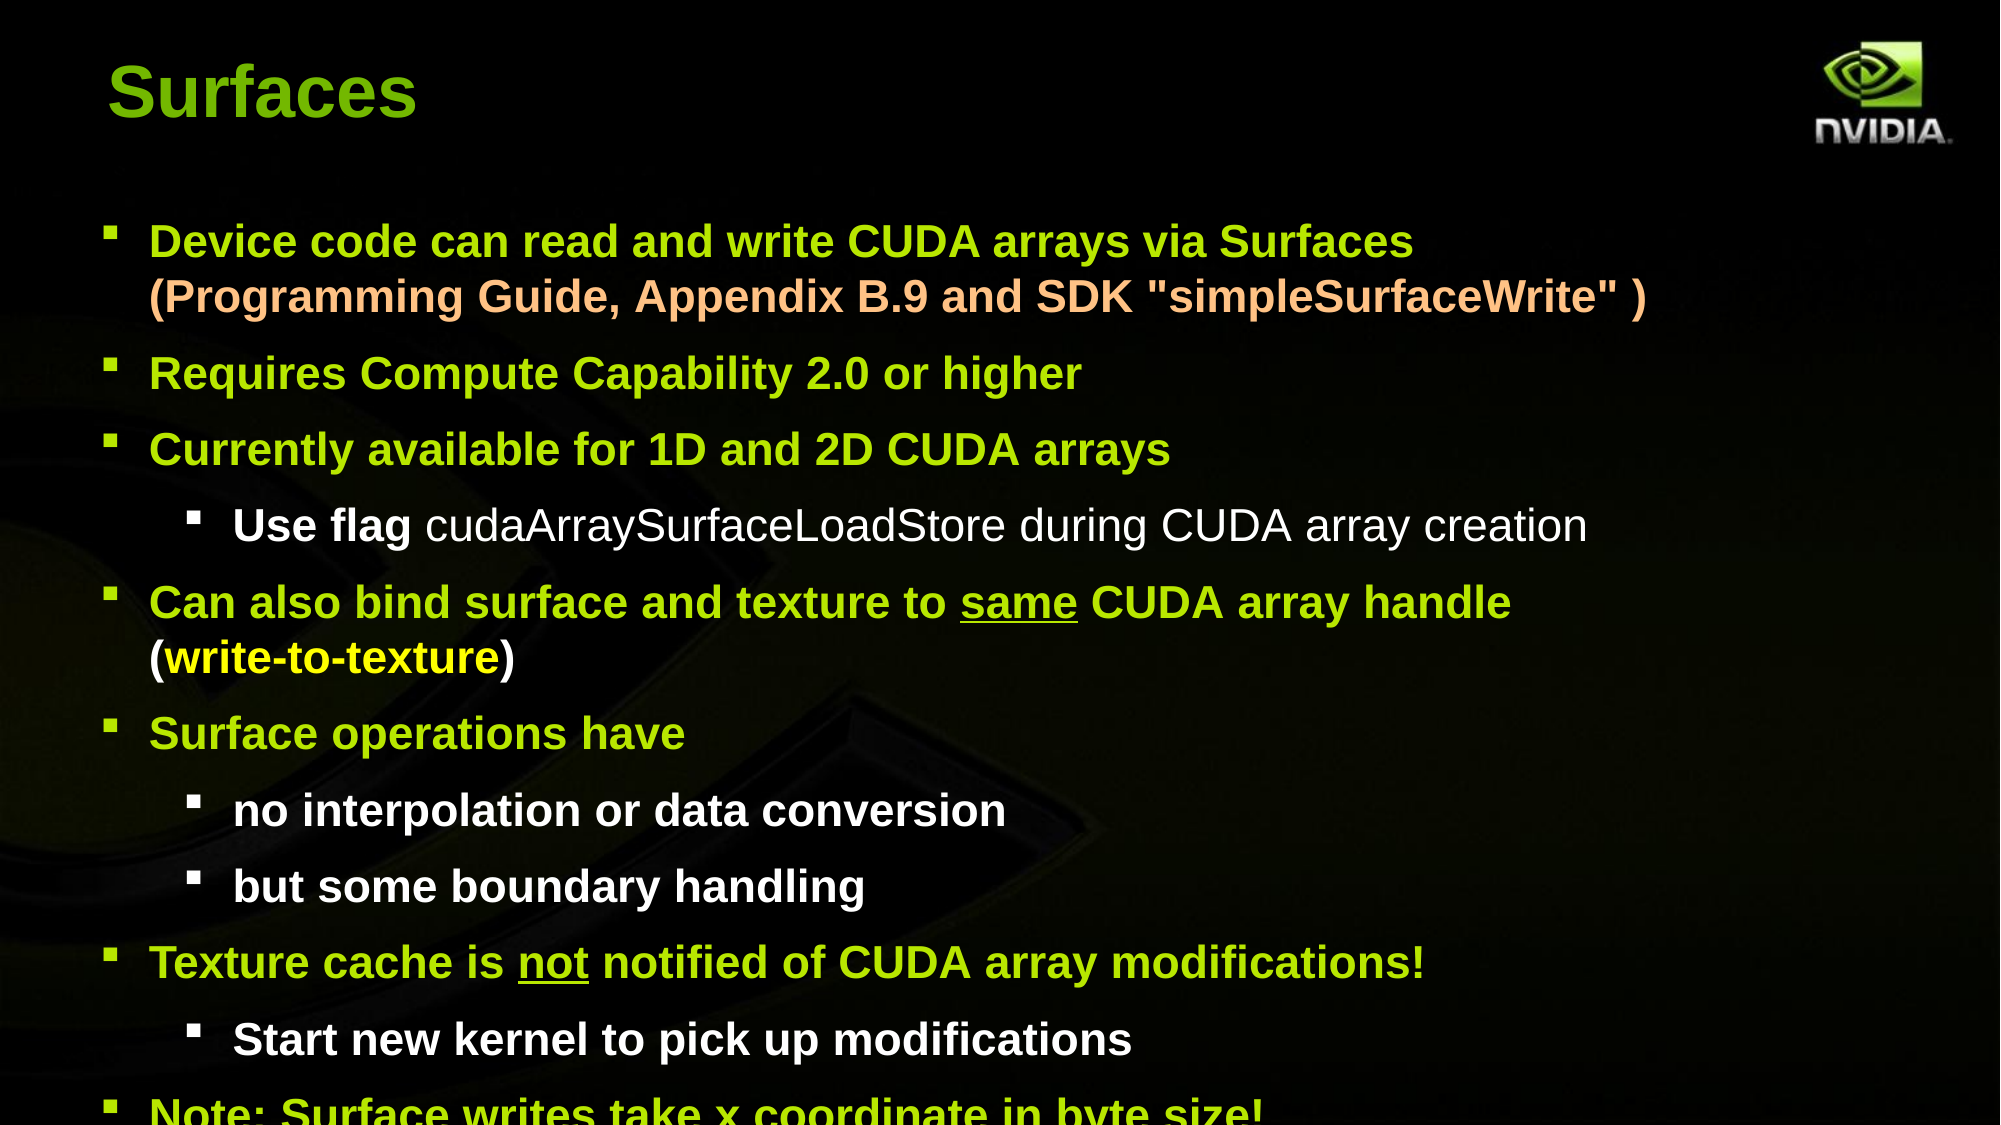

# Surfaces
Device code can read and write CUDA arrays via Surfaces  (Programming Guide, Appendix B.9 and SDK "simpleSurfaceWrite" )
Requires Compute Capability 2.0 or higher
Currently available for 1D and 2D CUDA arrays
Use flag cudaArraySurfaceLoadStore during CUDA array creation
Can also bind surface and texture to same CUDA array handle (write-to-texture)
Surface operations have
no interpolation or data conversion
but some boundary handling
Texture cache is not notified of CUDA array modifications!
Start new kernel to pick up modifications
Note: Surface writes take x coordinate in byte size!
© NVIDIA Corporation 2011